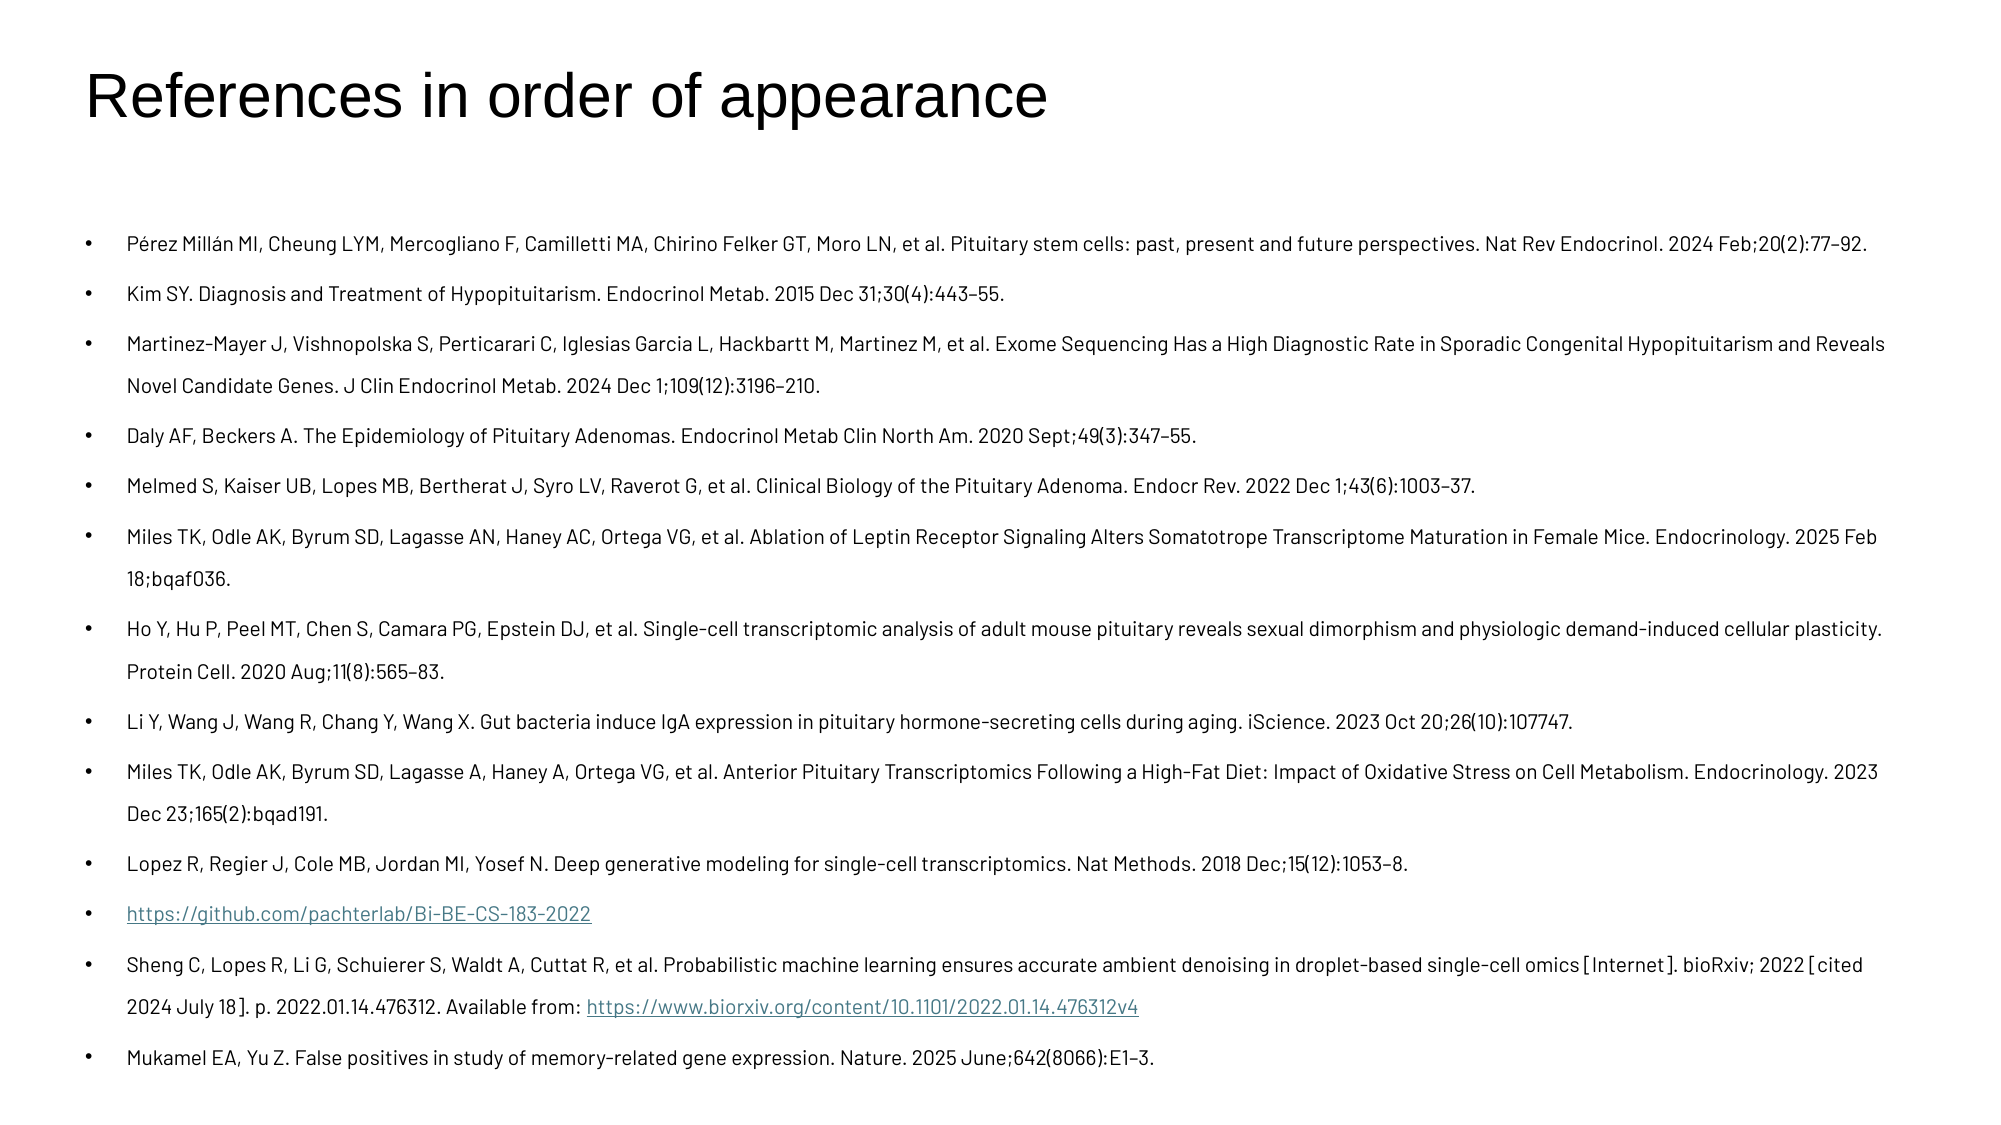

# References in order of appearance
Pérez Millán MI, Cheung LYM, Mercogliano F, Camilletti MA, Chirino Felker GT, Moro LN, et al. Pituitary stem cells: past, present and future perspectives. Nat Rev Endocrinol. 2024 Feb;20(2):77–92.
Kim SY. Diagnosis and Treatment of Hypopituitarism. Endocrinol Metab. 2015 Dec 31;30(4):443–55.
Martinez-Mayer J, Vishnopolska S, Perticarari C, Iglesias Garcia L, Hackbartt M, Martinez M, et al. Exome Sequencing Has a High Diagnostic Rate in Sporadic Congenital Hypopituitarism and Reveals Novel Candidate Genes. J Clin Endocrinol Metab. 2024 Dec 1;109(12):3196–210.
Daly AF, Beckers A. The Epidemiology of Pituitary Adenomas. Endocrinol Metab Clin North Am. 2020 Sept;49(3):347–55.
Melmed S, Kaiser UB, Lopes MB, Bertherat J, Syro LV, Raverot G, et al. Clinical Biology of the Pituitary Adenoma. Endocr Rev. 2022 Dec 1;43(6):1003–37.
Miles TK, Odle AK, Byrum SD, Lagasse AN, Haney AC, Ortega VG, et al. Ablation of Leptin Receptor Signaling Alters Somatotrope Transcriptome Maturation in Female Mice. Endocrinology. 2025 Feb 18;bqaf036.
Ho Y, Hu P, Peel MT, Chen S, Camara PG, Epstein DJ, et al. Single-cell transcriptomic analysis of adult mouse pituitary reveals sexual dimorphism and physiologic demand-induced cellular plasticity. Protein Cell. 2020 Aug;11(8):565–83.
Li Y, Wang J, Wang R, Chang Y, Wang X. Gut bacteria induce IgA expression in pituitary hormone-secreting cells during aging. iScience. 2023 Oct 20;26(10):107747.
Miles TK, Odle AK, Byrum SD, Lagasse A, Haney A, Ortega VG, et al. Anterior Pituitary Transcriptomics Following a High-Fat Diet: Impact of Oxidative Stress on Cell Metabolism. Endocrinology. 2023 Dec 23;165(2):bqad191.
Lopez R, Regier J, Cole MB, Jordan MI, Yosef N. Deep generative modeling for single-cell transcriptomics. Nat Methods. 2018 Dec;15(12):1053–8.
https://github.com/pachterlab/Bi-BE-CS-183-2022
Sheng C, Lopes R, Li G, Schuierer S, Waldt A, Cuttat R, et al. Probabilistic machine learning ensures accurate ambient denoising in droplet-based single-cell omics [Internet]. bioRxiv; 2022 [cited 2024 July 18]. p. 2022.01.14.476312. Available from: https://www.biorxiv.org/content/10.1101/2022.01.14.476312v4
Mukamel EA, Yu Z. False positives in study of memory-related gene expression. Nature. 2025 June;642(8066):E1–3.